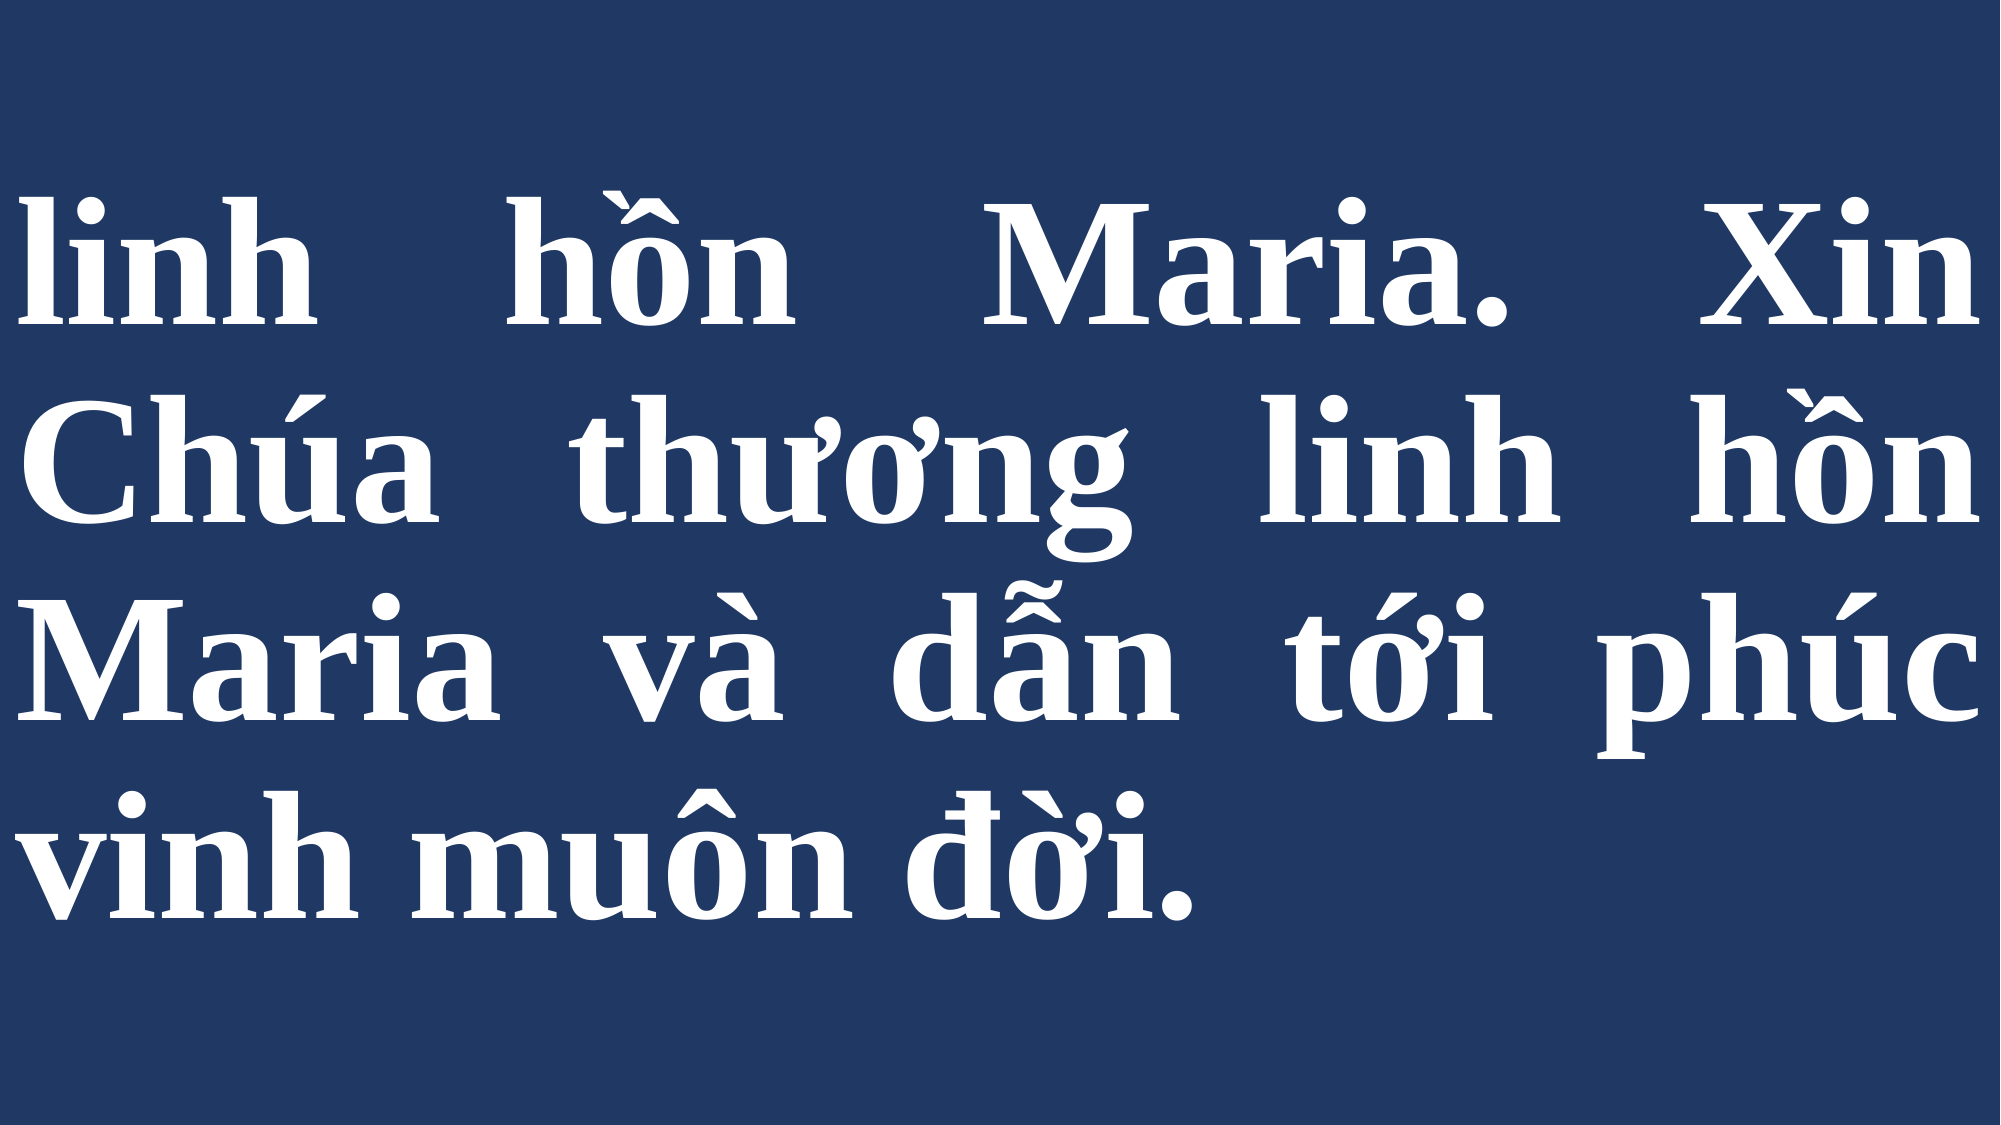

# linh hồn Maria. Xin Chúa thương linh hồn Maria và dẫn tới phúc vinh muôn đời.